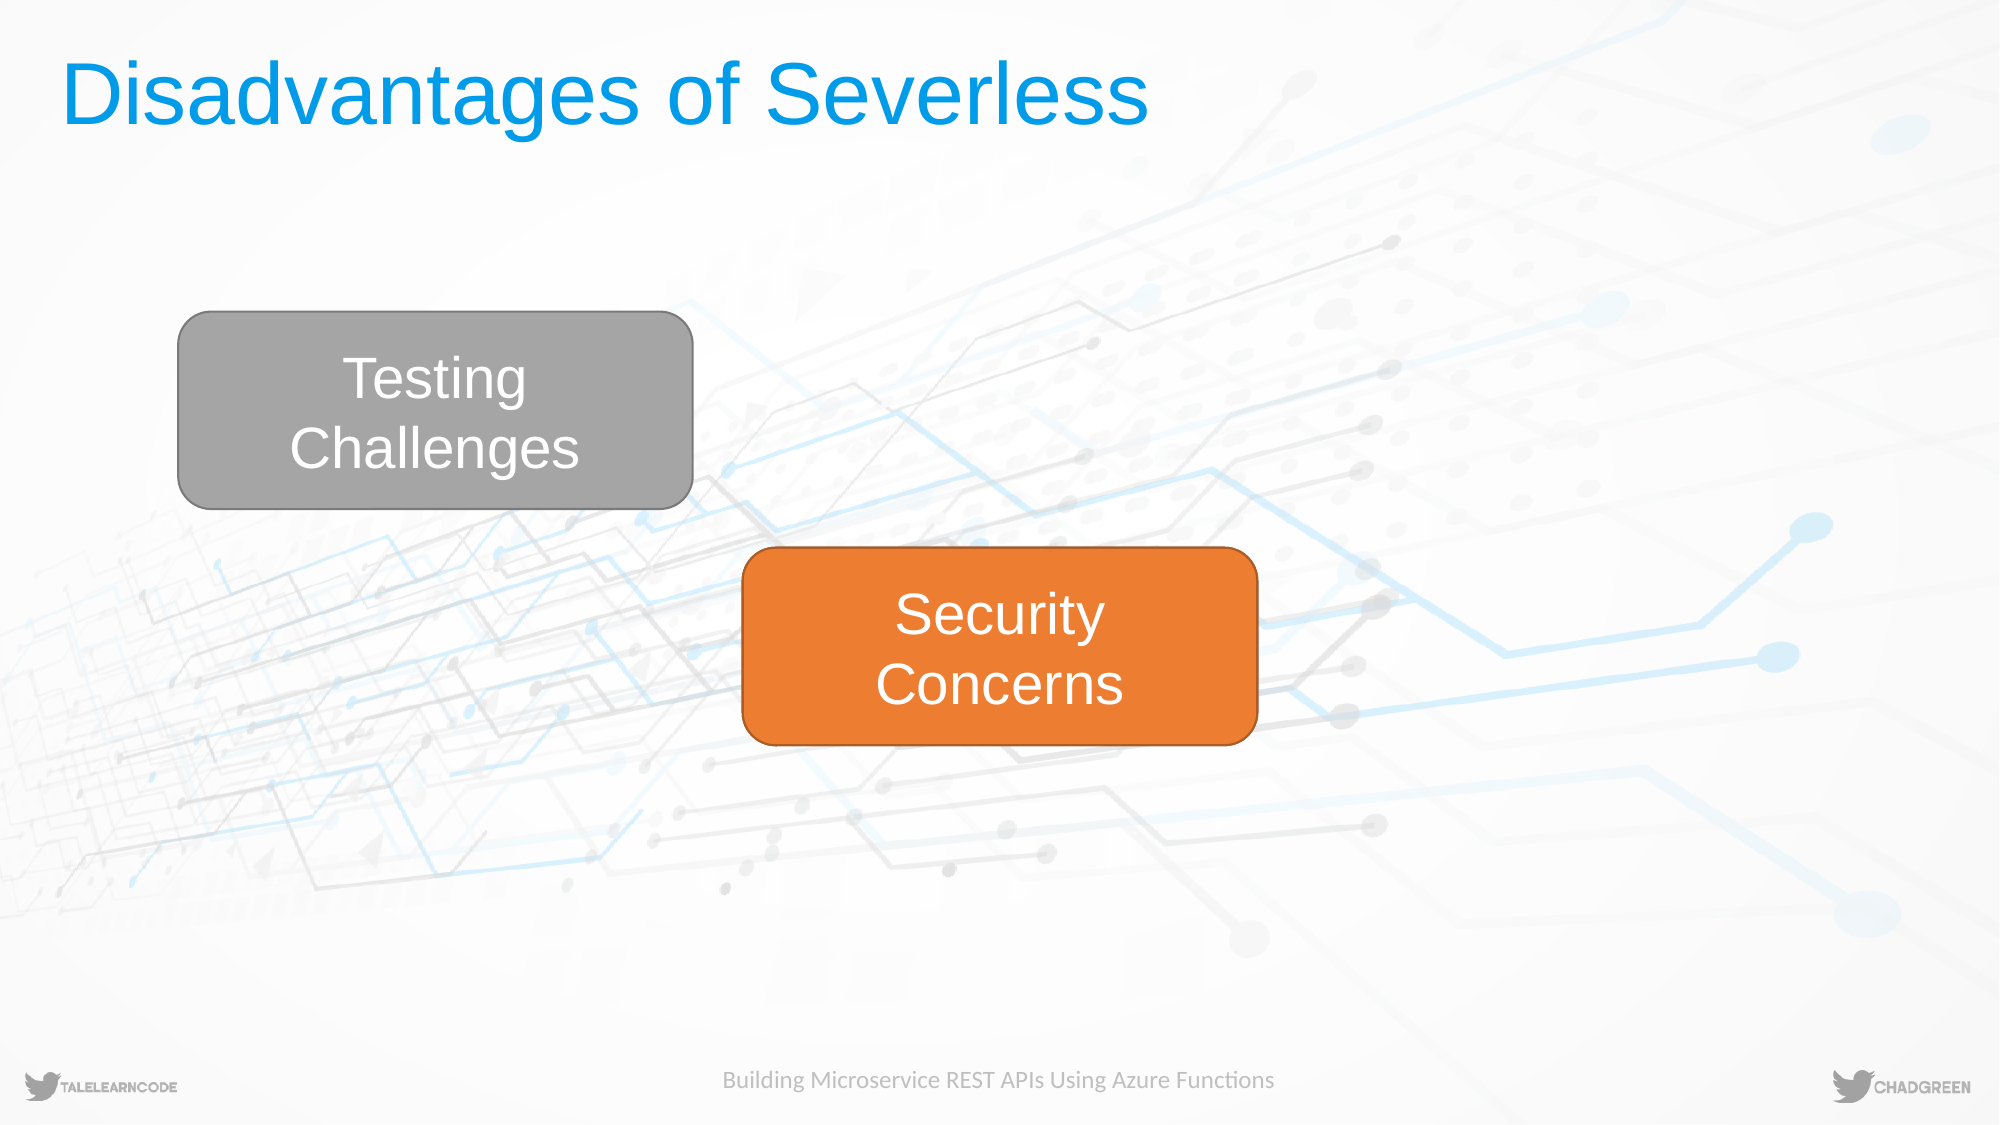

# Disadvantages of Severless
Testing Challenges
Short-Running Processes
Security Concerns
Security Concerns